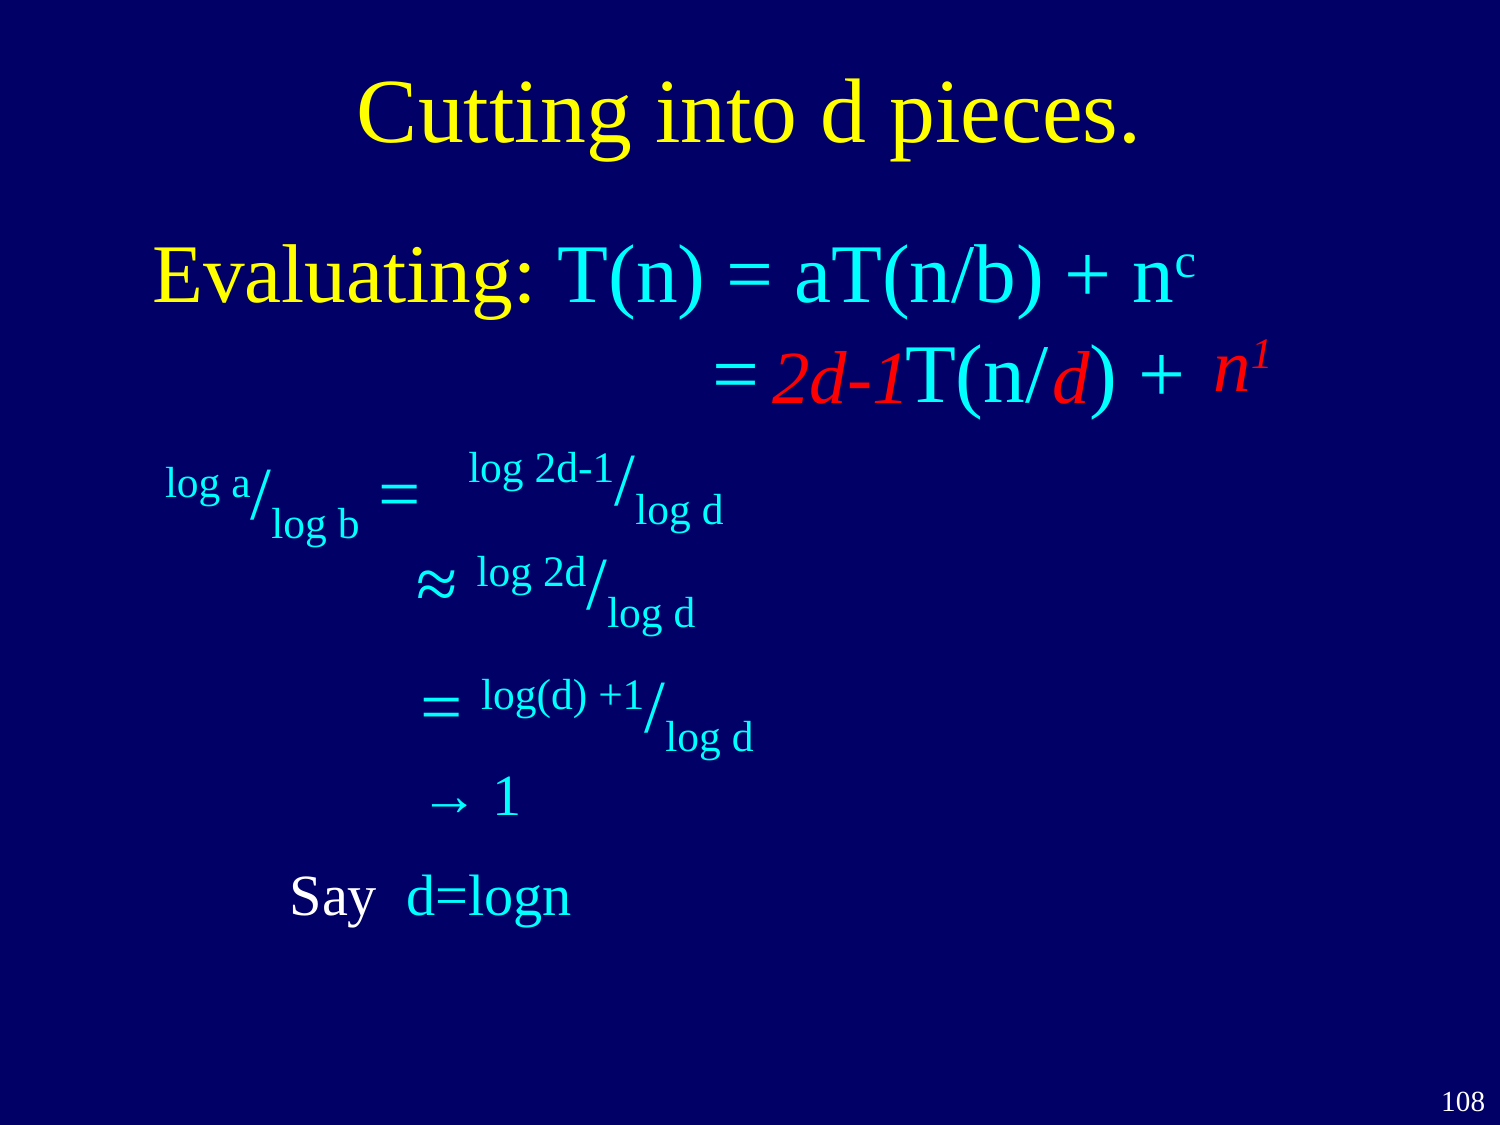

Cutting into d pieces.
Evaluating: T(n) = aT(n/b) + nc
                           =       T(n/  ) +
n1
2d-1
d
log 2d-1/log d
log a/log b =
≈ log 2d/log d
= log(d) +1/log d
→ 1
Say  d=logn